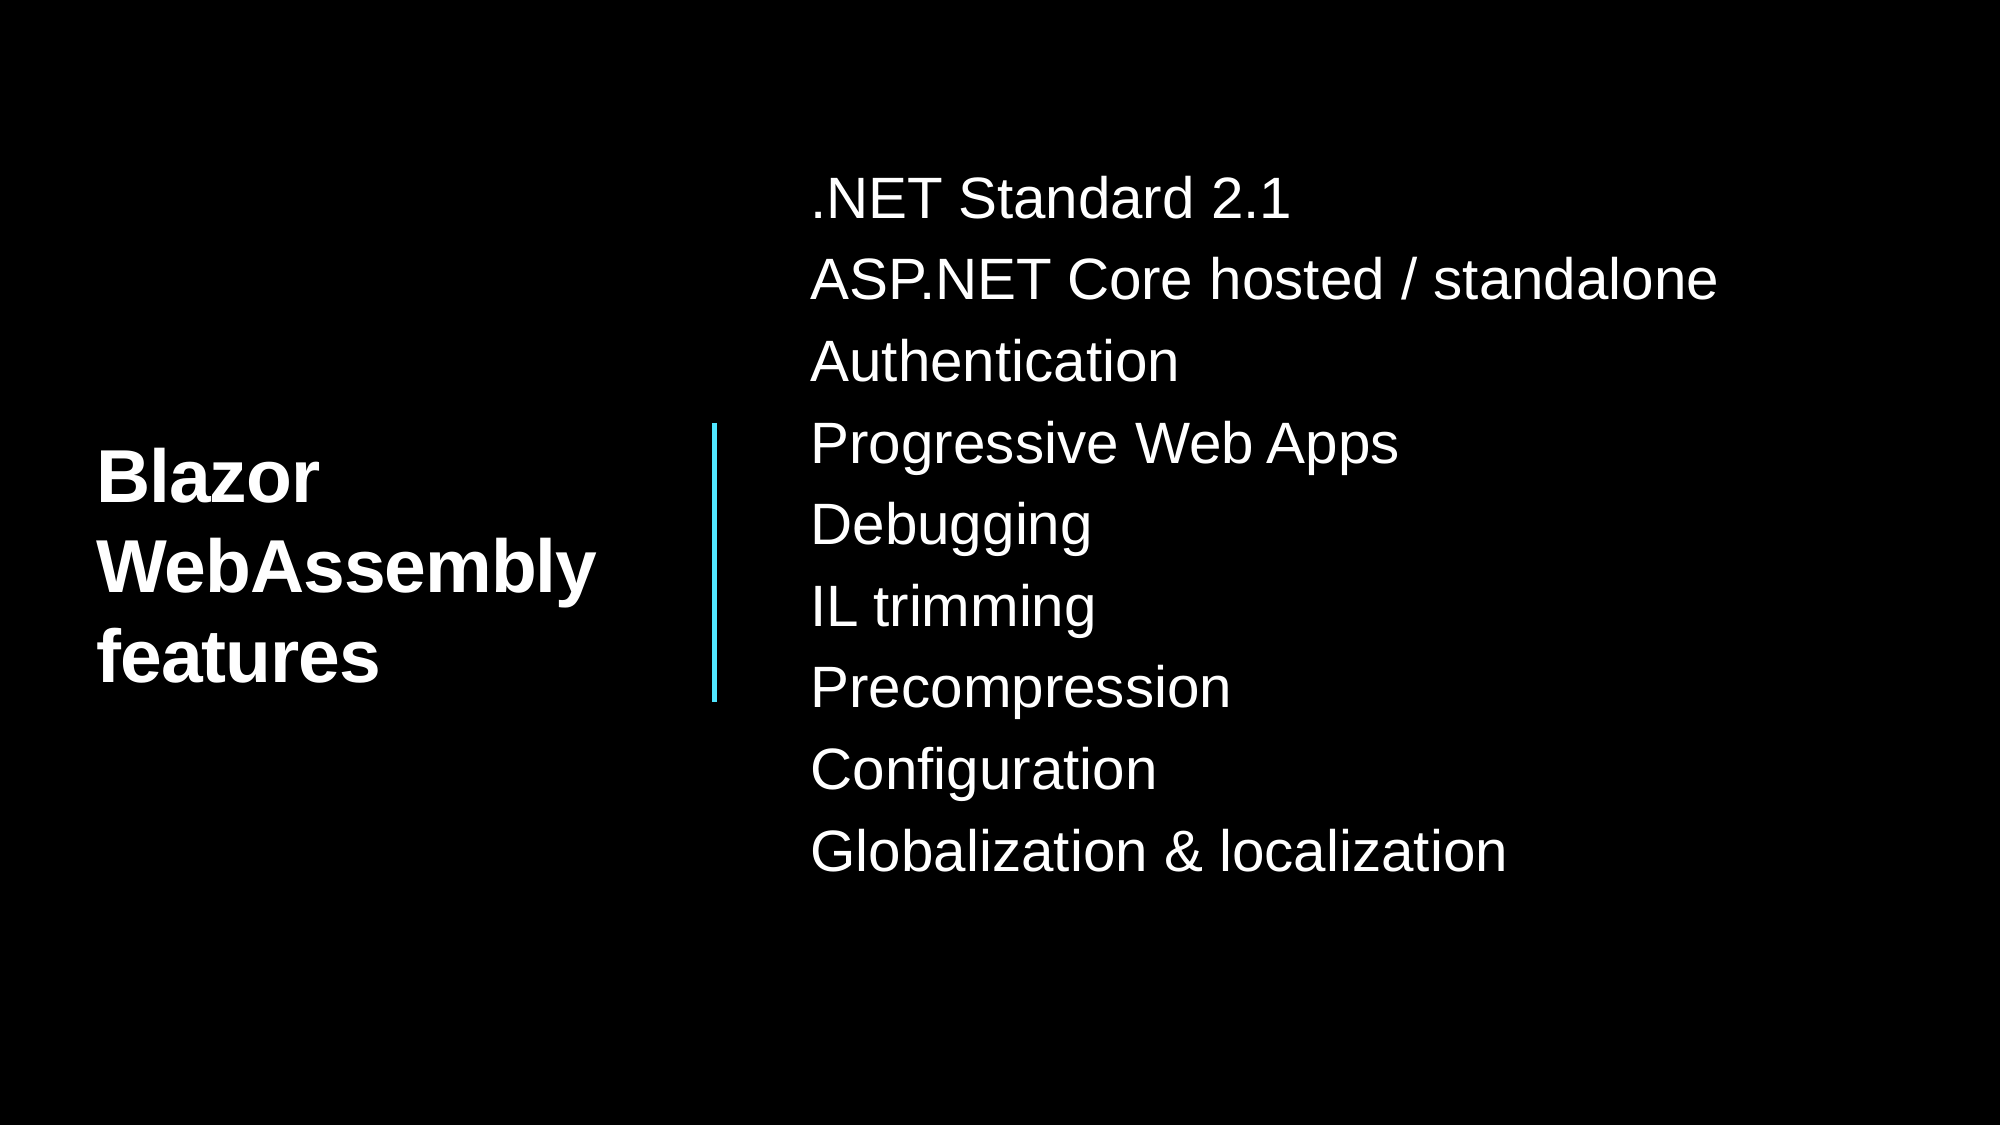

# Blazor WebAssembly features
.NET Standard 2.1
ASP.NET Core hosted / standalone
Authentication
Progressive Web Apps
Debugging
IL trimming
Precompression
Configuration
Globalization & localization